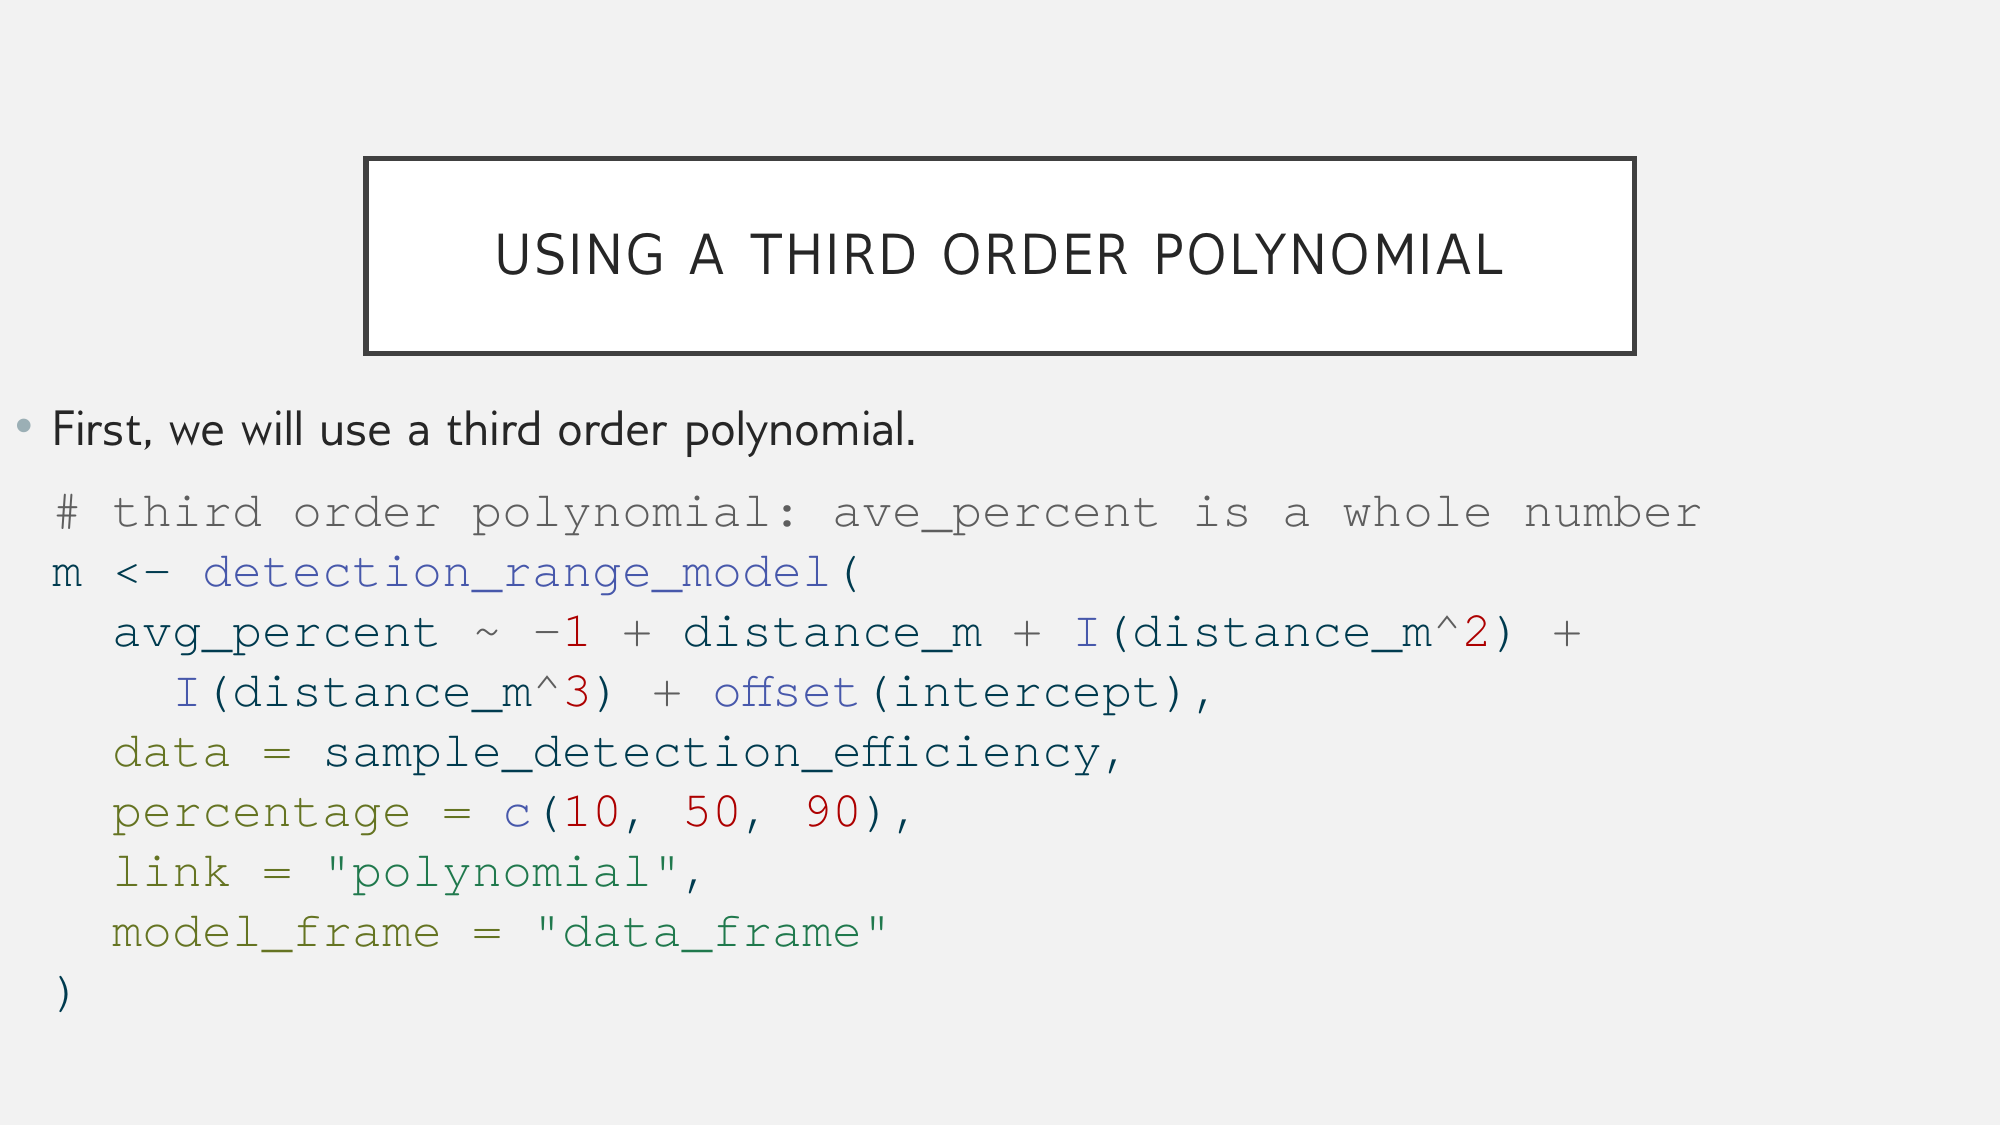

# Using a third order polynomial
First, we will use a third order polynomial.
# third order polynomial: ave_percent is a whole number m <- detection_range_model( avg_percent ~ -1 + distance_m + I(distance_m^2) + I(distance_m^3) + offset(intercept), data = sample_detection_efficiency, percentage = c(10, 50, 90), link = "polynomial", model_frame = "data_frame" )